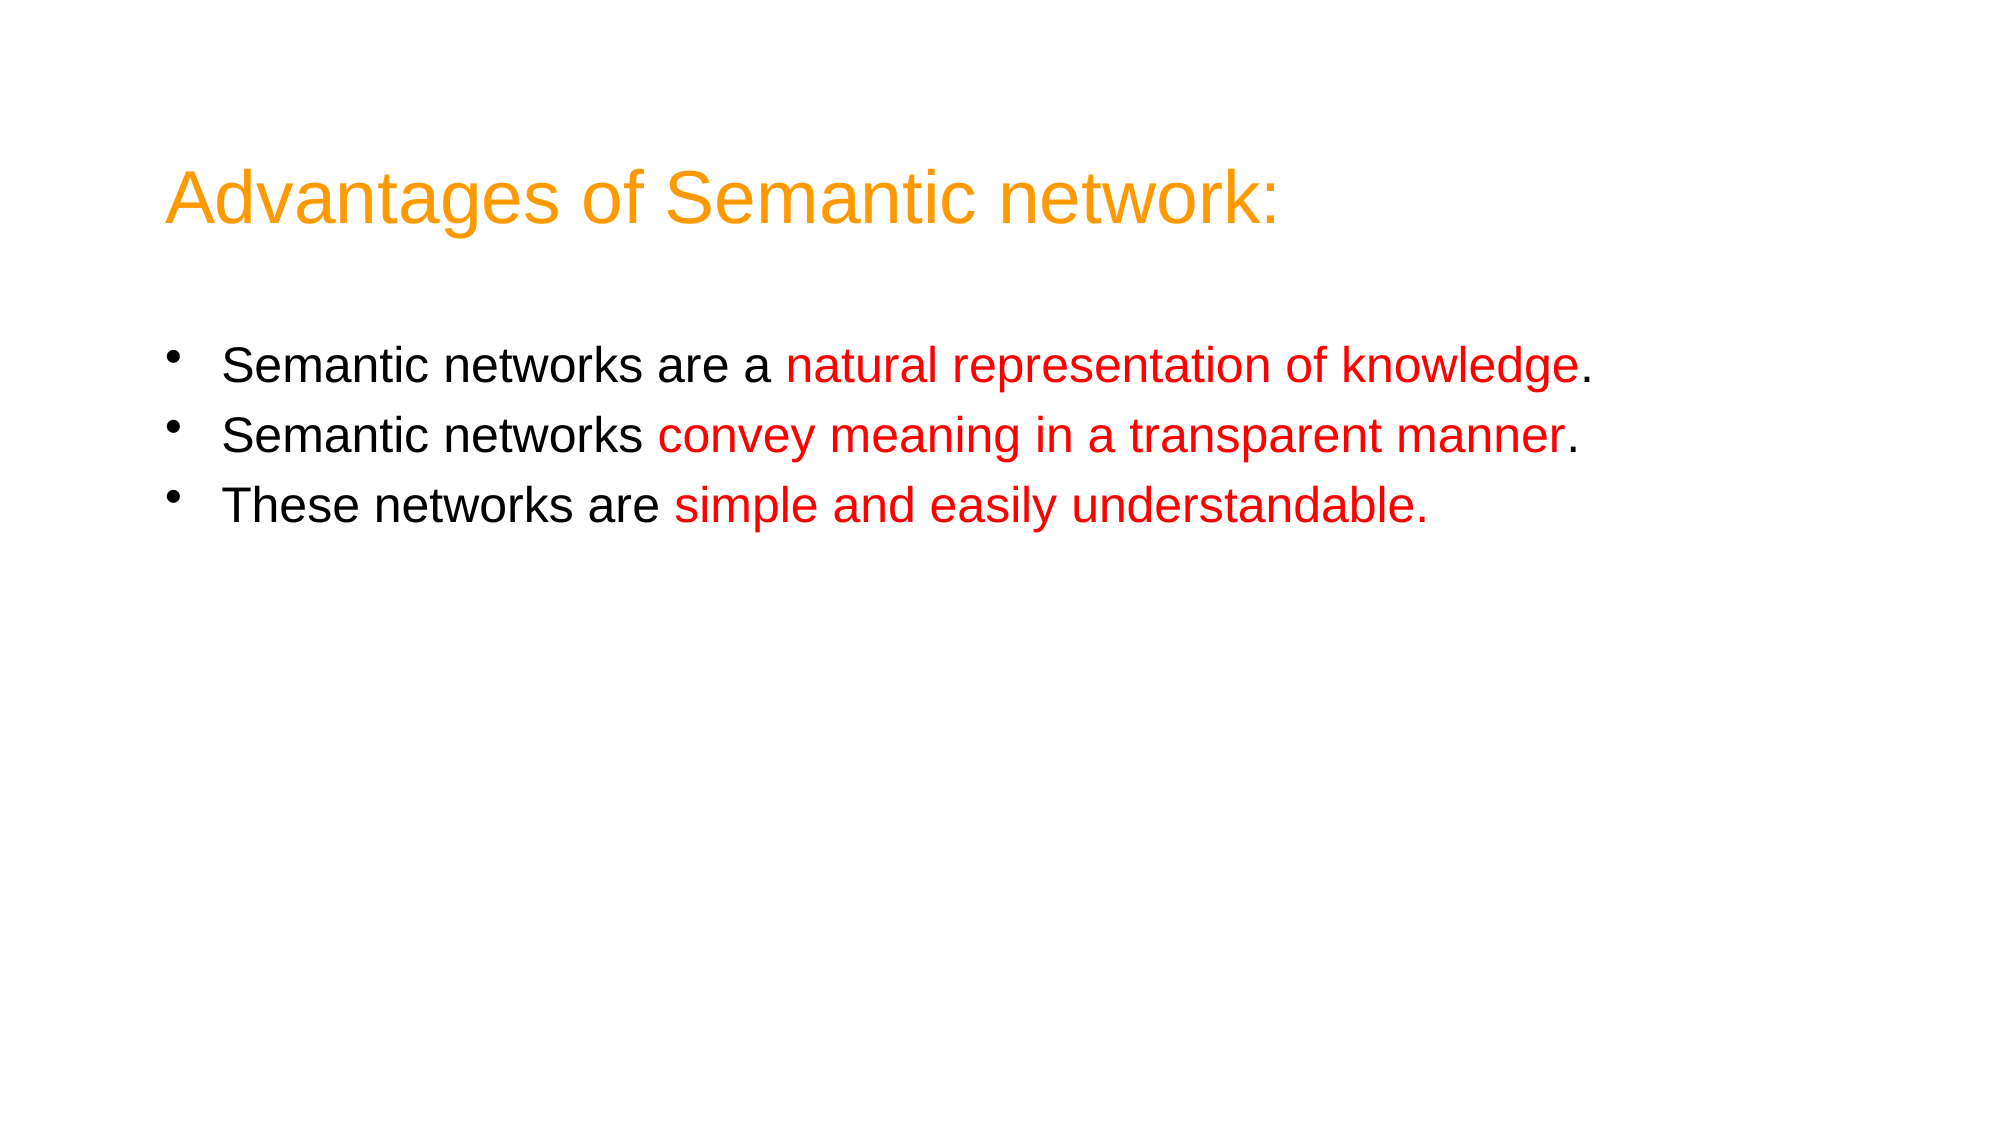

# Advantages of Semantic network:
Semantic networks are a natural representation of knowledge.
Semantic networks convey meaning in a transparent manner.
These networks are simple and easily understandable.